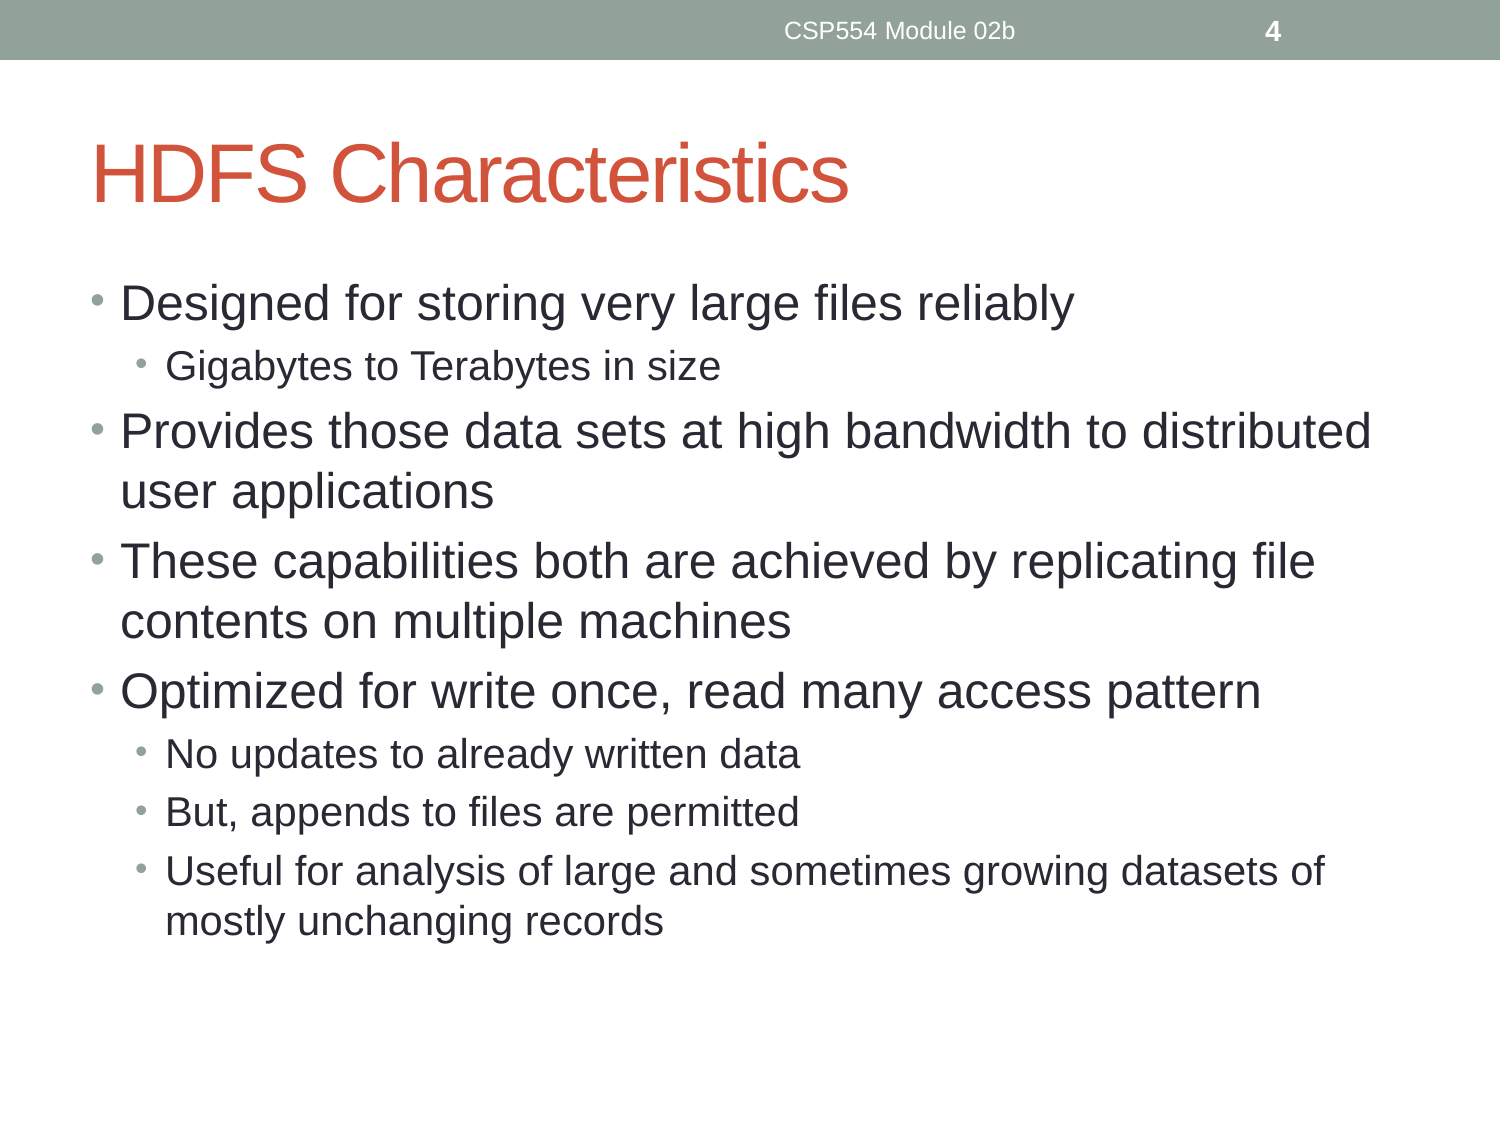

CSP554 Module 02b
4
# HDFS Characteristics
Designed for storing very large files reliably
Gigabytes to Terabytes in size
Provides those data sets at high bandwidth to distributed user applications
These capabilities both are achieved by replicating file contents on multiple machines
Optimized for write once, read many access pattern
No updates to already written data
But, appends to files are permitted
Useful for analysis of large and sometimes growing datasets of mostly unchanging records